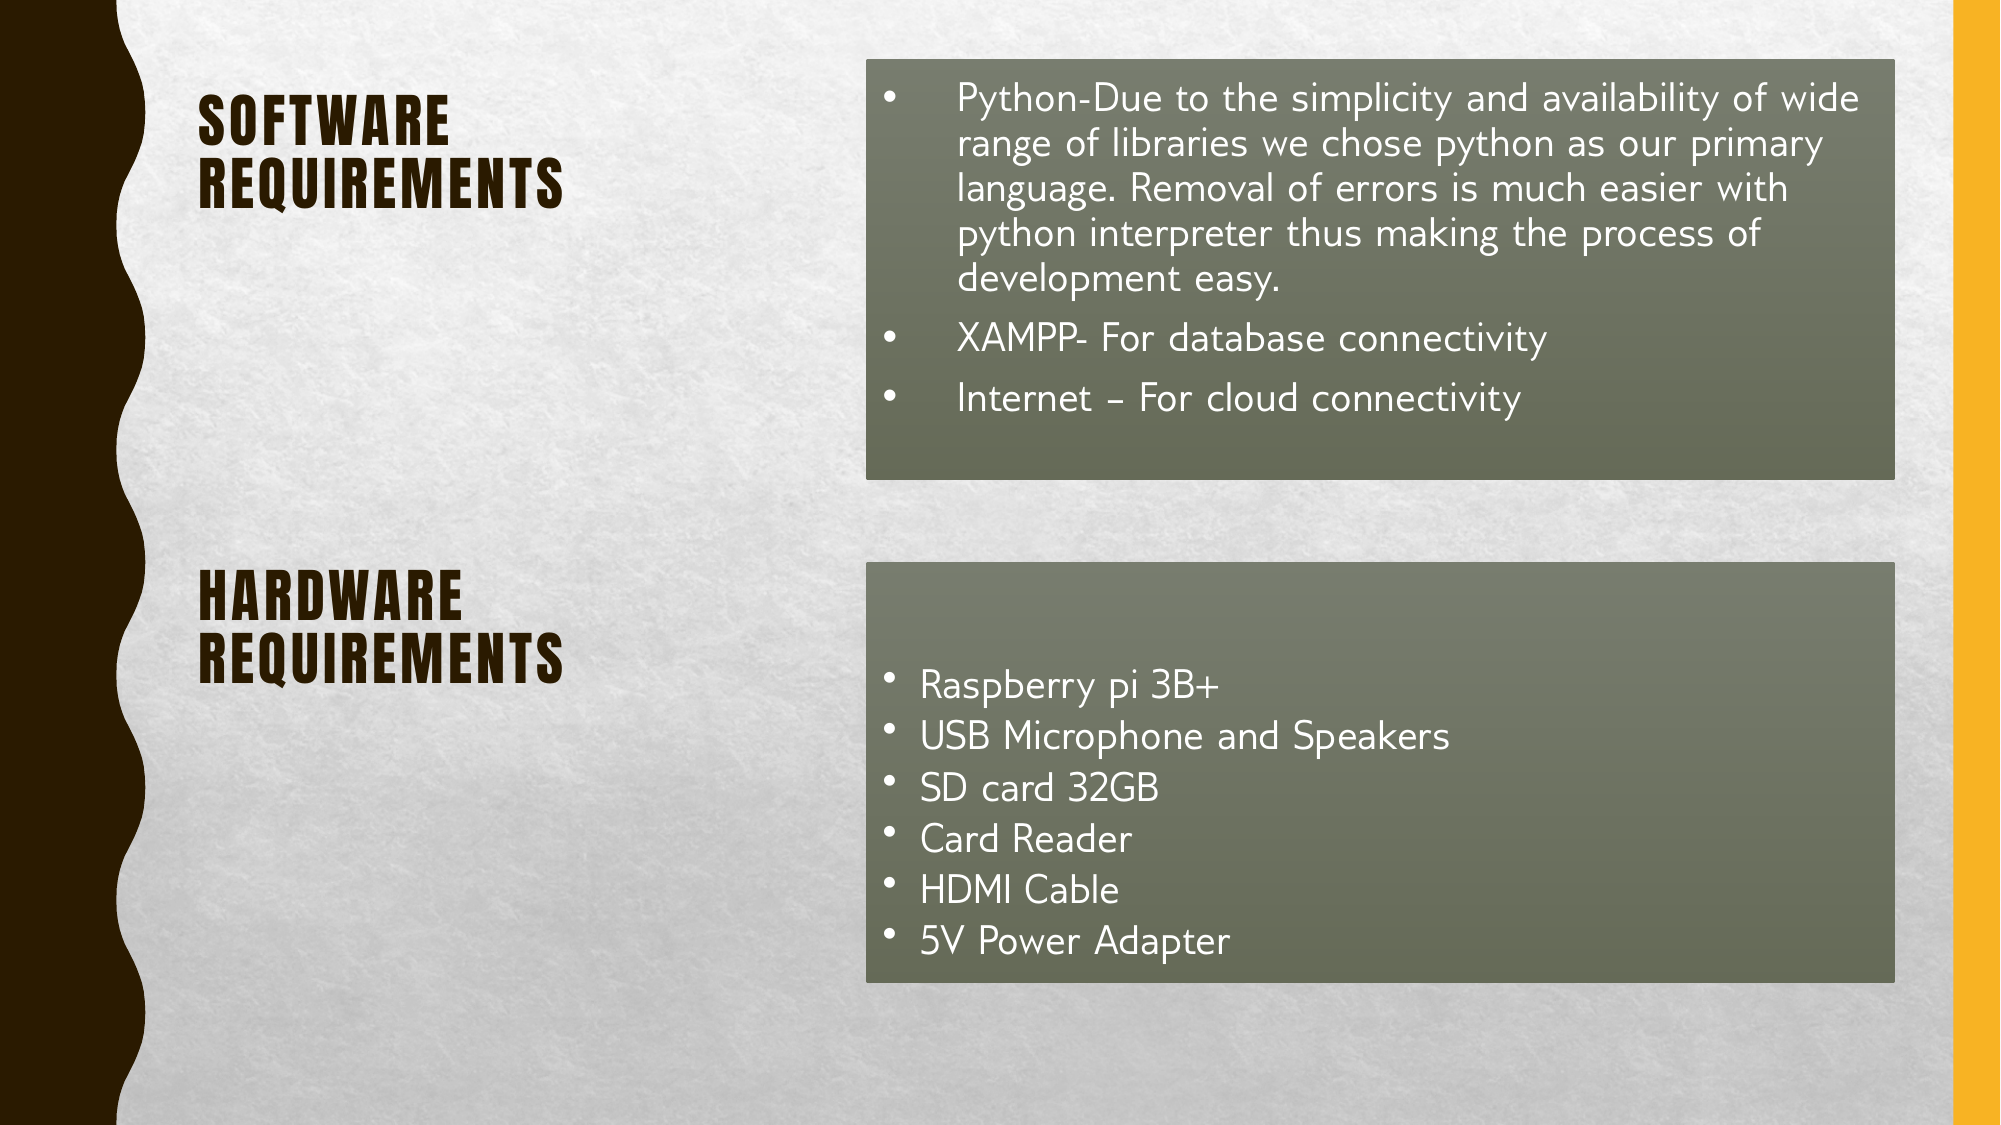

Python-Due to the simplicity and availability of wide range of libraries we chose python as our primary language. Removal of errors is much easier with python interpreter thus making the process of development easy.
XAMPP- For database connectivity
Internet – For cloud connectivity

Software
Requirements

Raspberry pi 3B+
USB Microphone and Speakers
SD card 32GB
Card Reader
HDMI Cable
5V Power Adapter
# Hardware Requirements